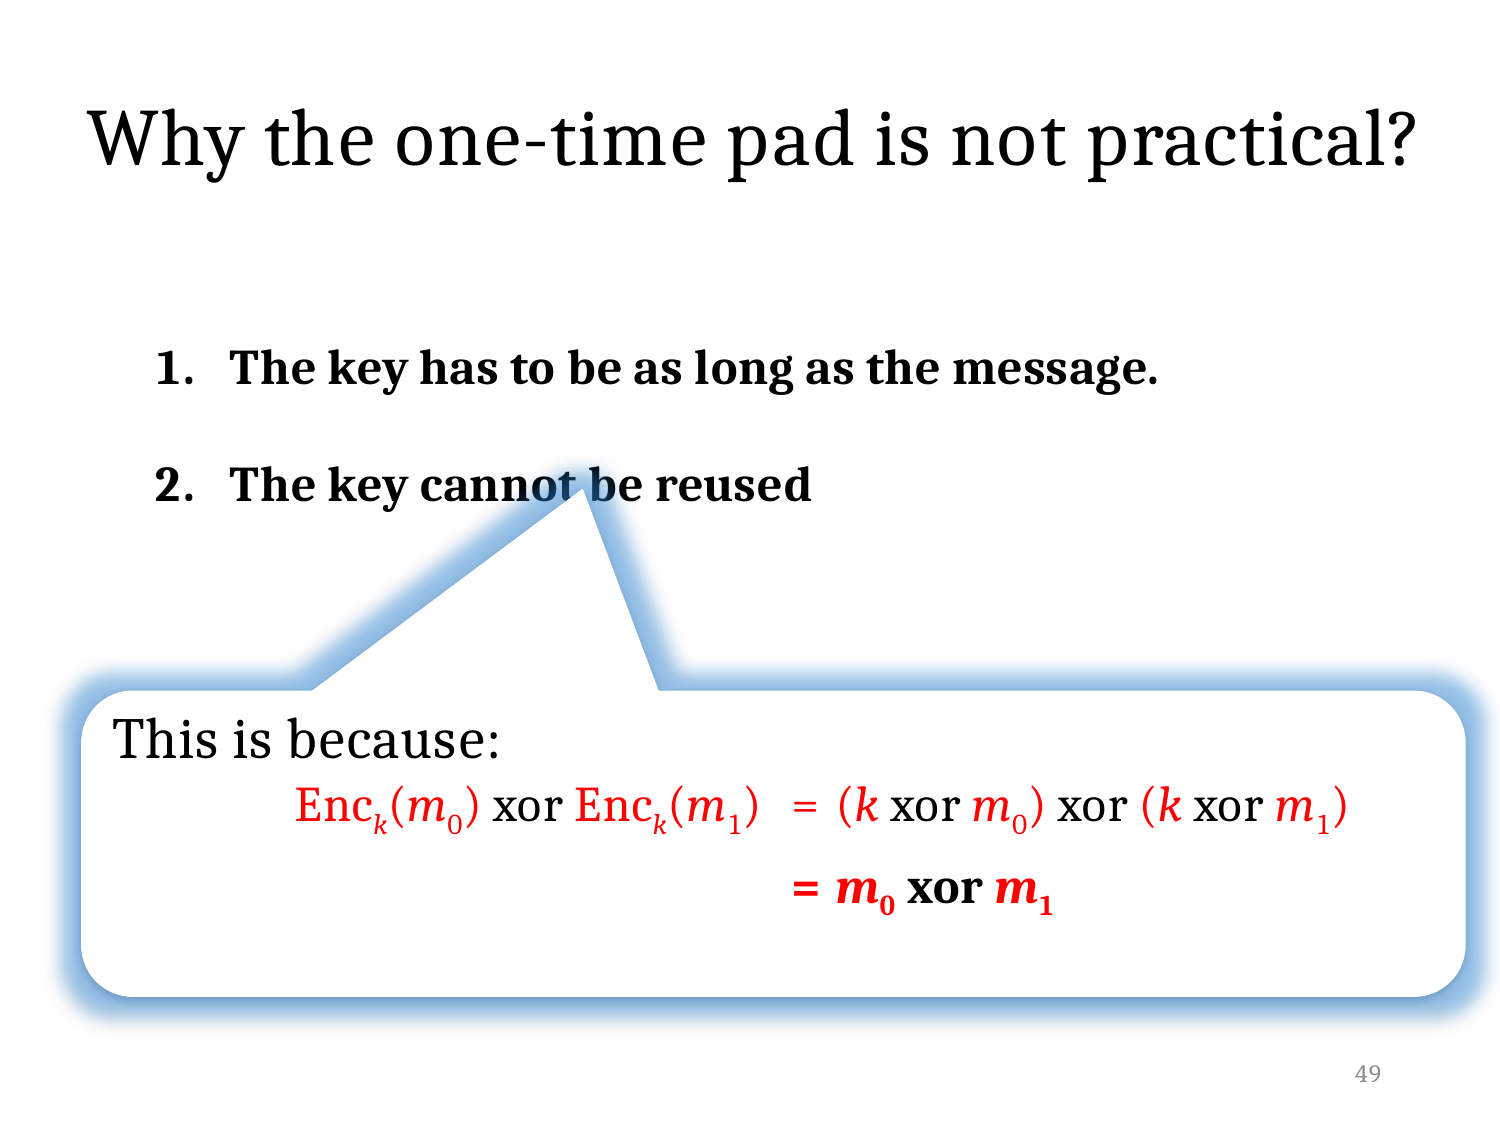

# Why the one-time pad is not practical?

The key has to be as long as the message.
The key cannot be reused

This is because:
| Enck(m0) xor Enck(m1) | = | (k xor m0) xor (k xor m1) |
| --- | --- | --- |
|  | = | m0 xor m1 |
49